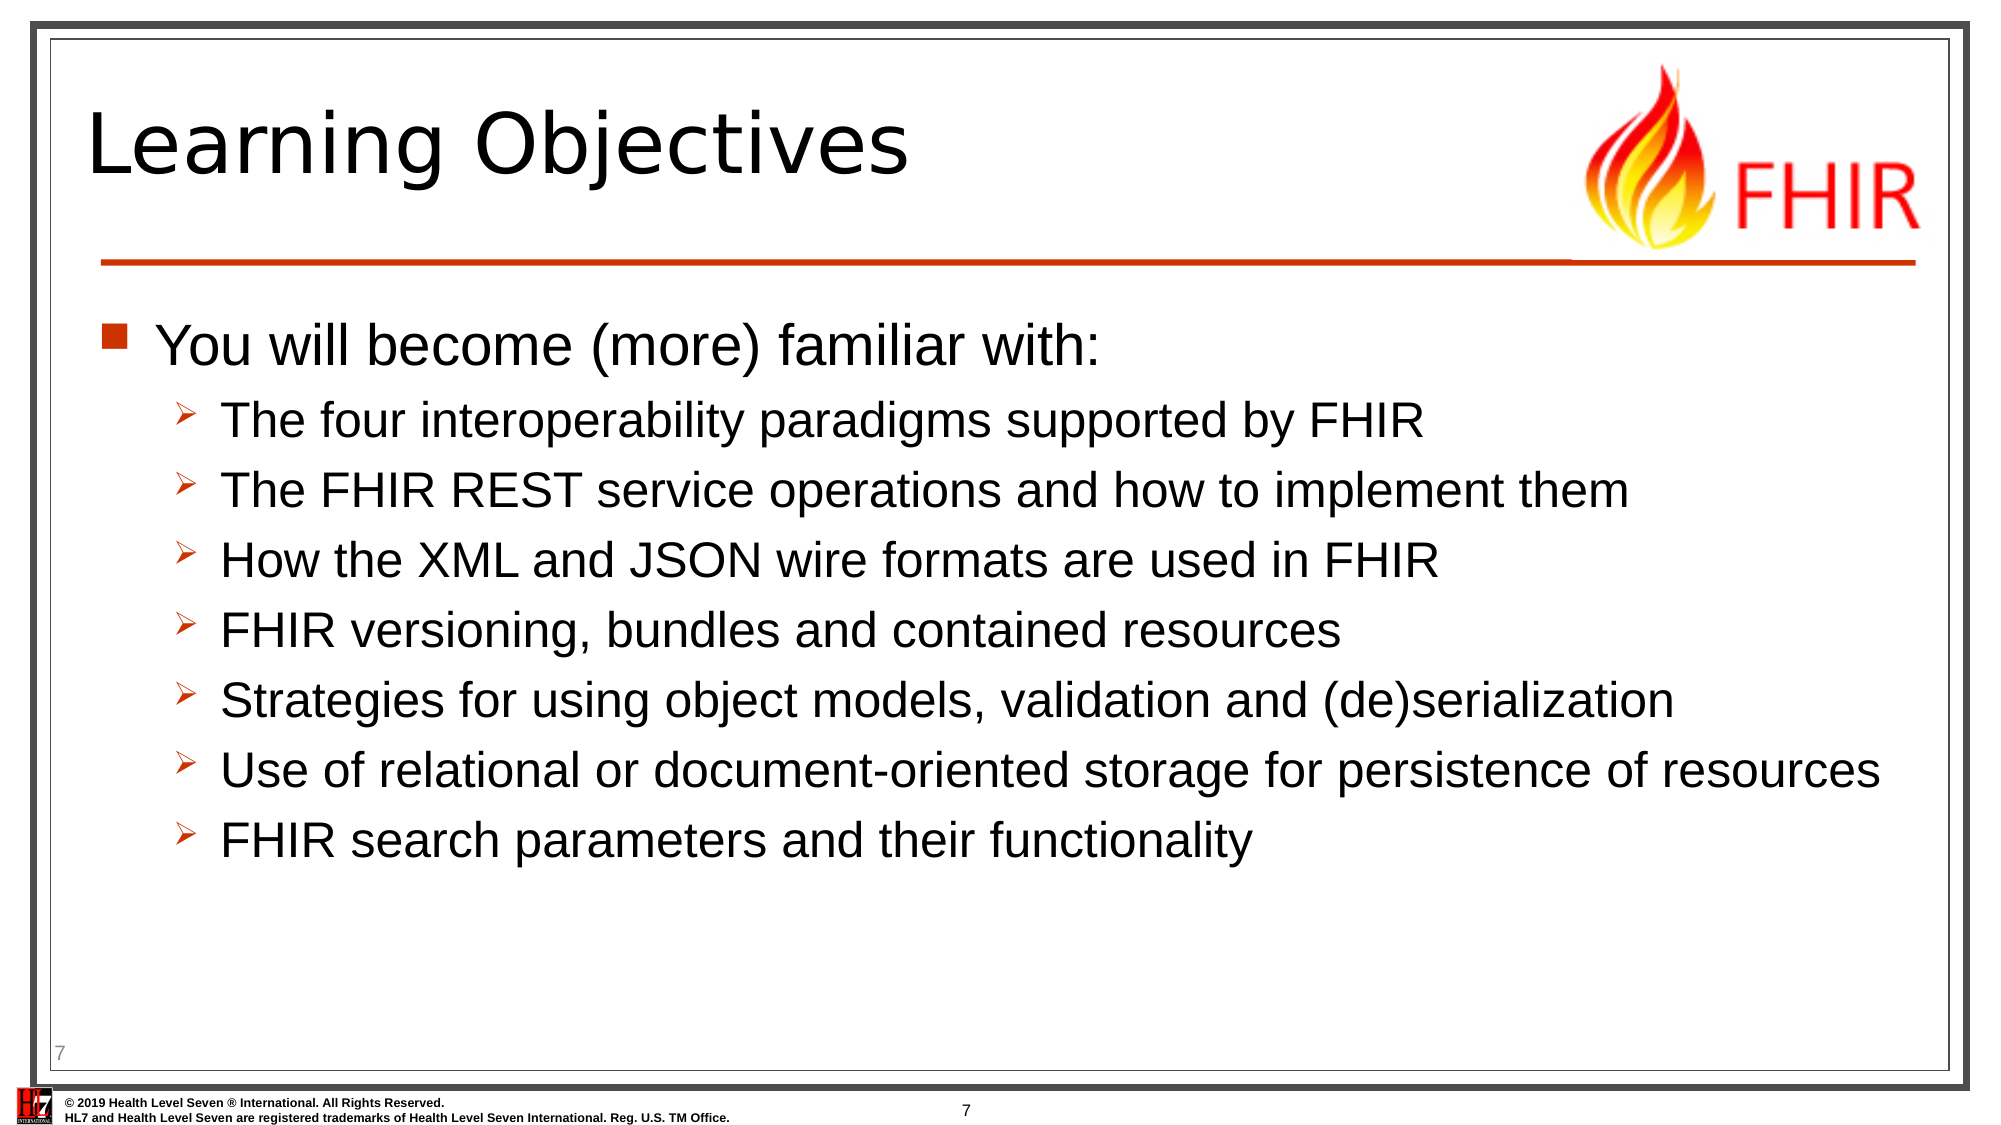

# Learning Objectives
You will become (more) familiar with:
The four interoperability paradigms supported by FHIR
The FHIR REST service operations and how to implement them
How the XML and JSON wire formats are used in FHIR
FHIR versioning, bundles and contained resources
Strategies for using object models, validation and (de)serialization
Use of relational or document-oriented storage for persistence of resources
FHIR search parameters and their functionality
7